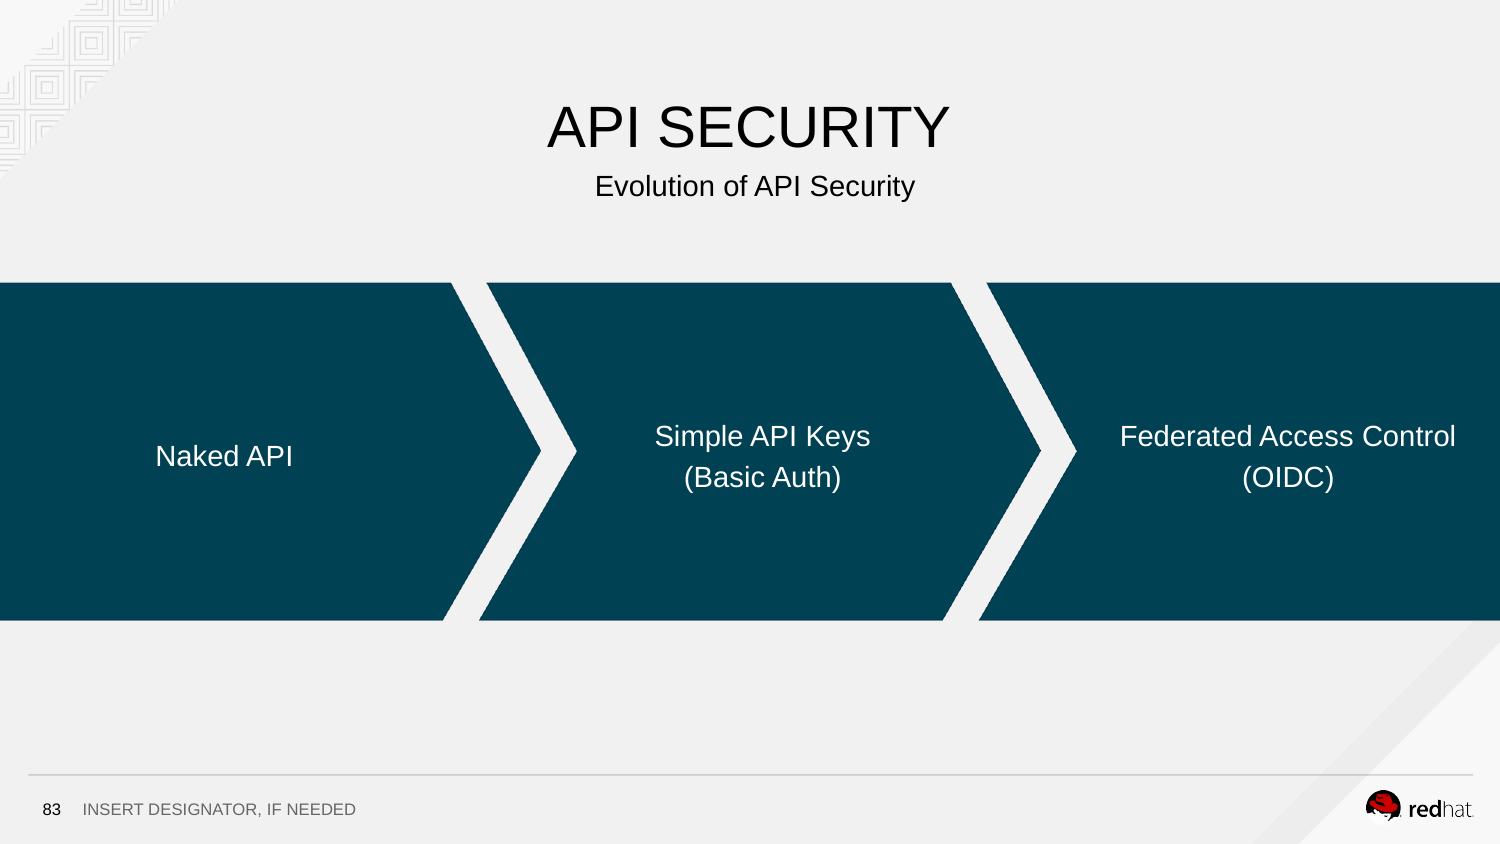

# API SECURITY
Evolution of API Security
Naked API
Simple API Keys
(Basic Auth)
Federated Access Control (OIDC)
83